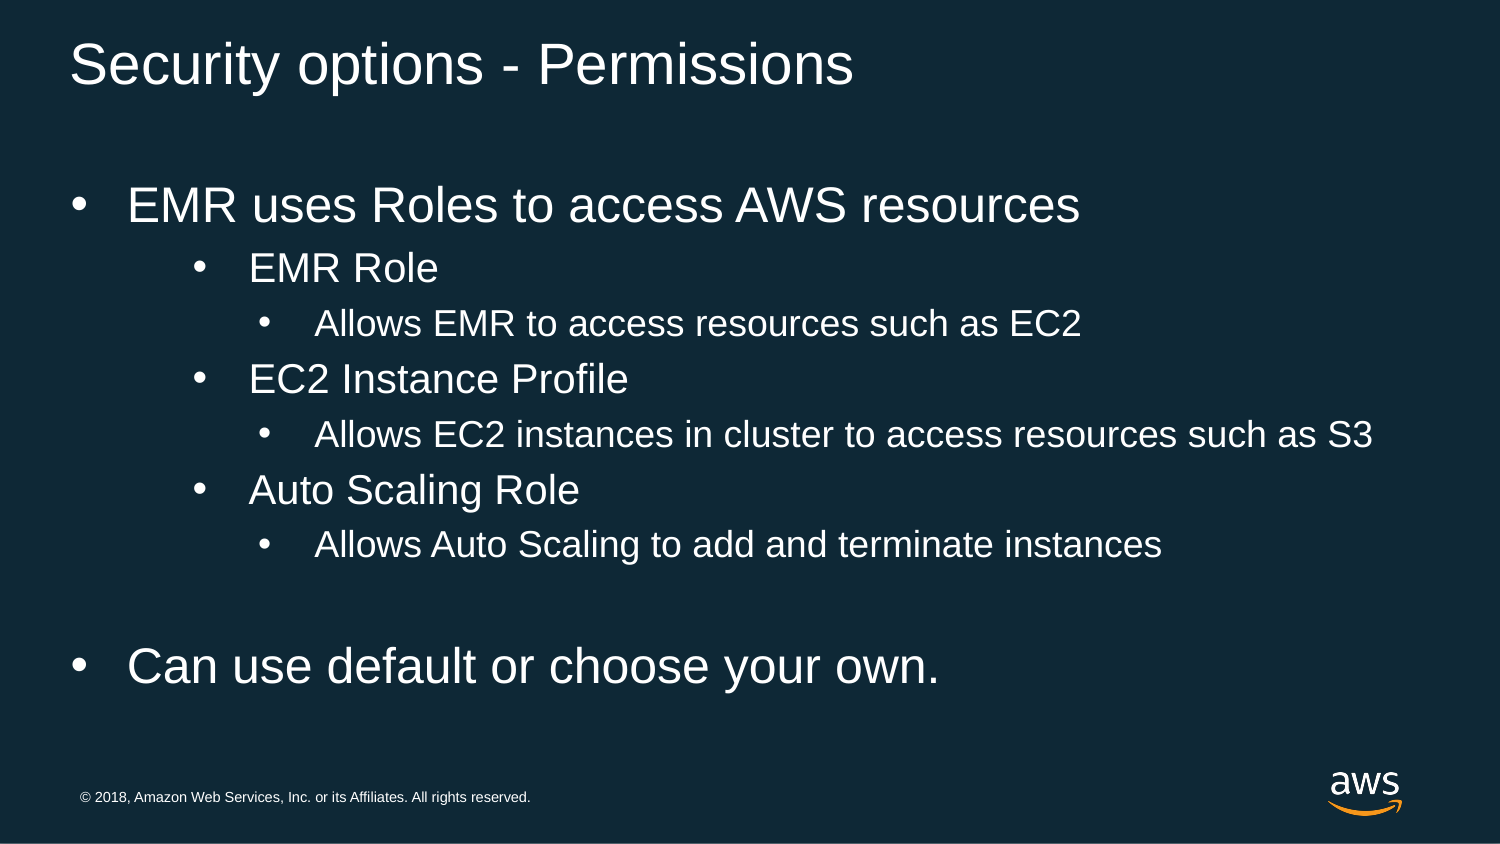

Security options - Permissions
EMR uses Roles to access AWS resources
EMR Role
Allows EMR to access resources such as EC2
EC2 Instance Profile
Allows EC2 instances in cluster to access resources such as S3
Auto Scaling Role
Allows Auto Scaling to add and terminate instances

Can use default or choose your own.